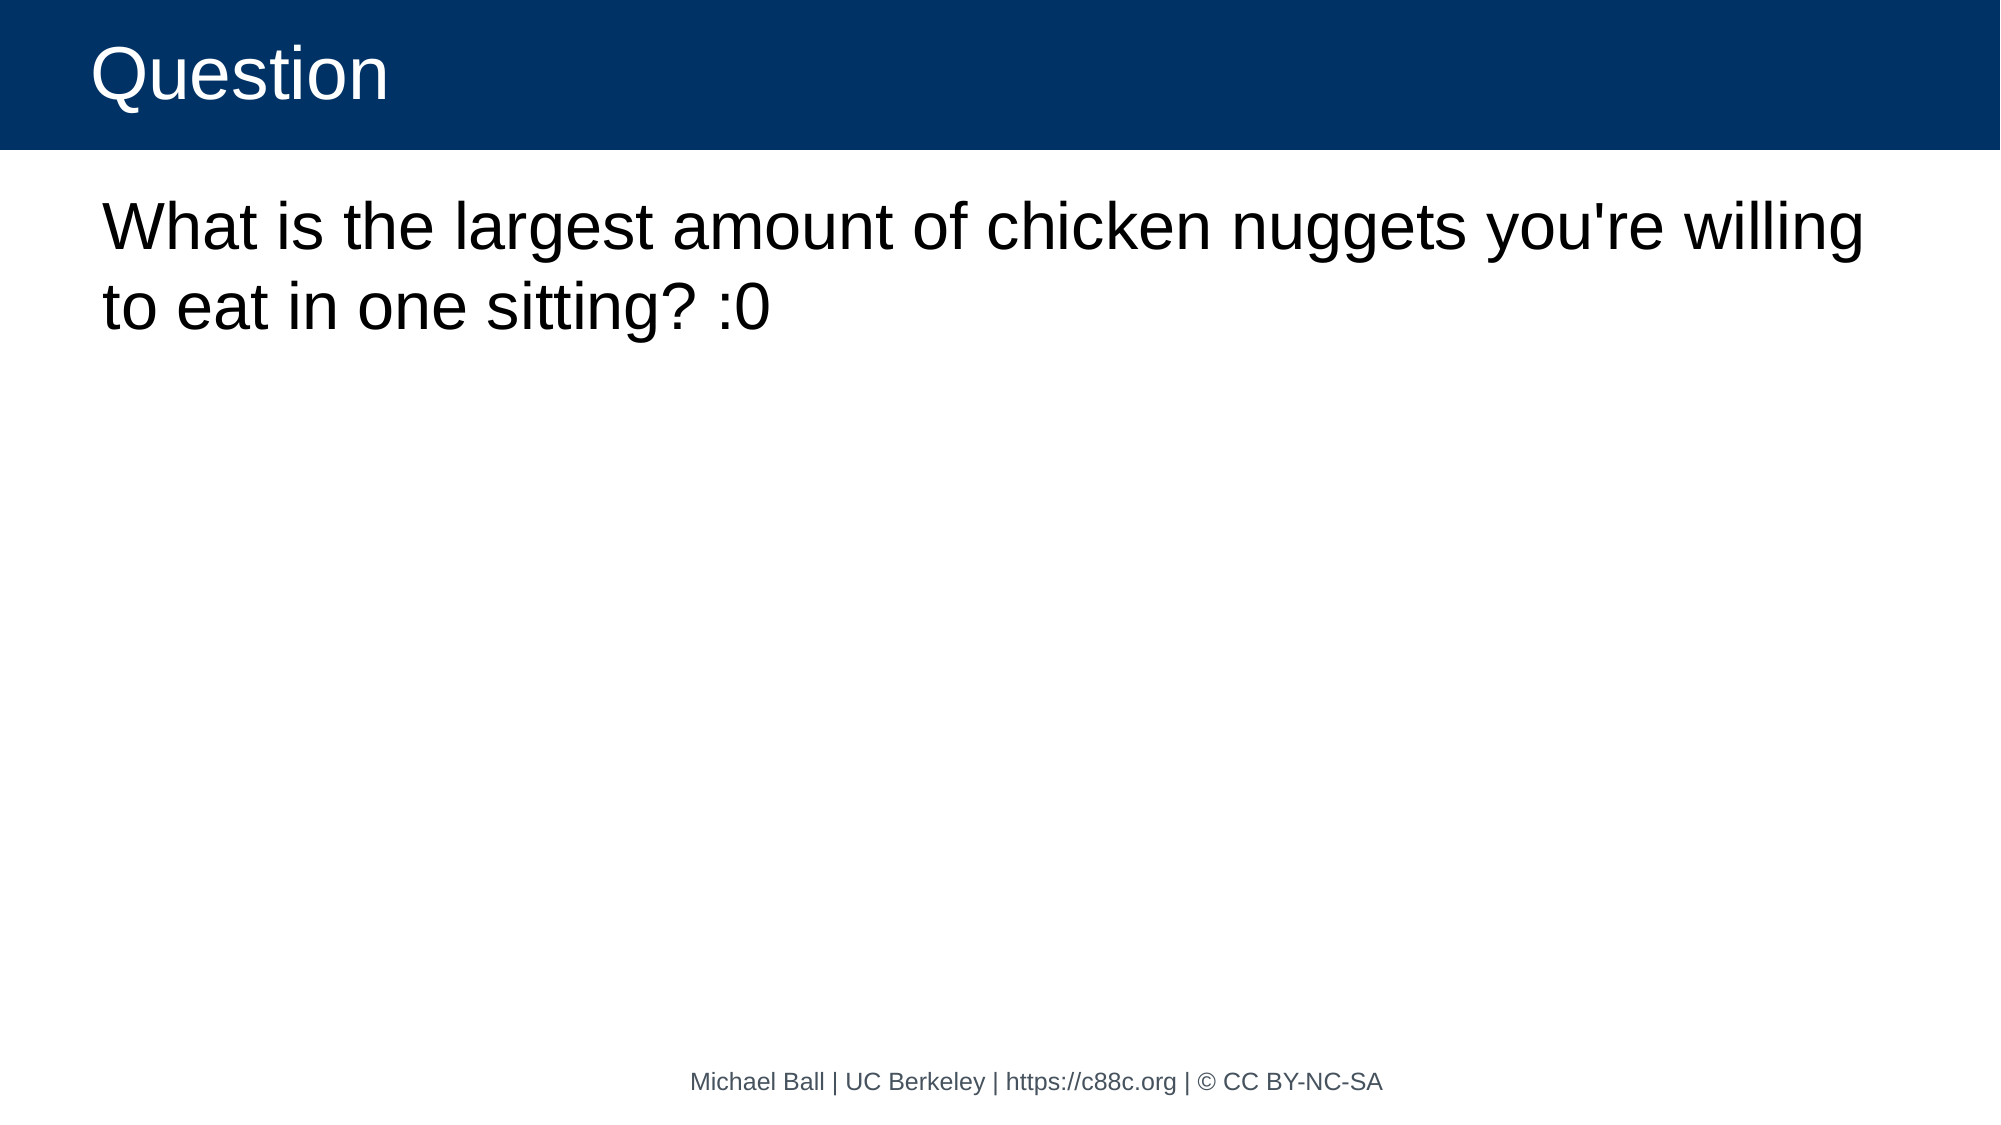

# Question
What is the largest amount of chicken nuggets you're willing to eat in one sitting? :0
Michael Ball | UC Berkeley | https://c88c.org | © CC BY-NC-SA